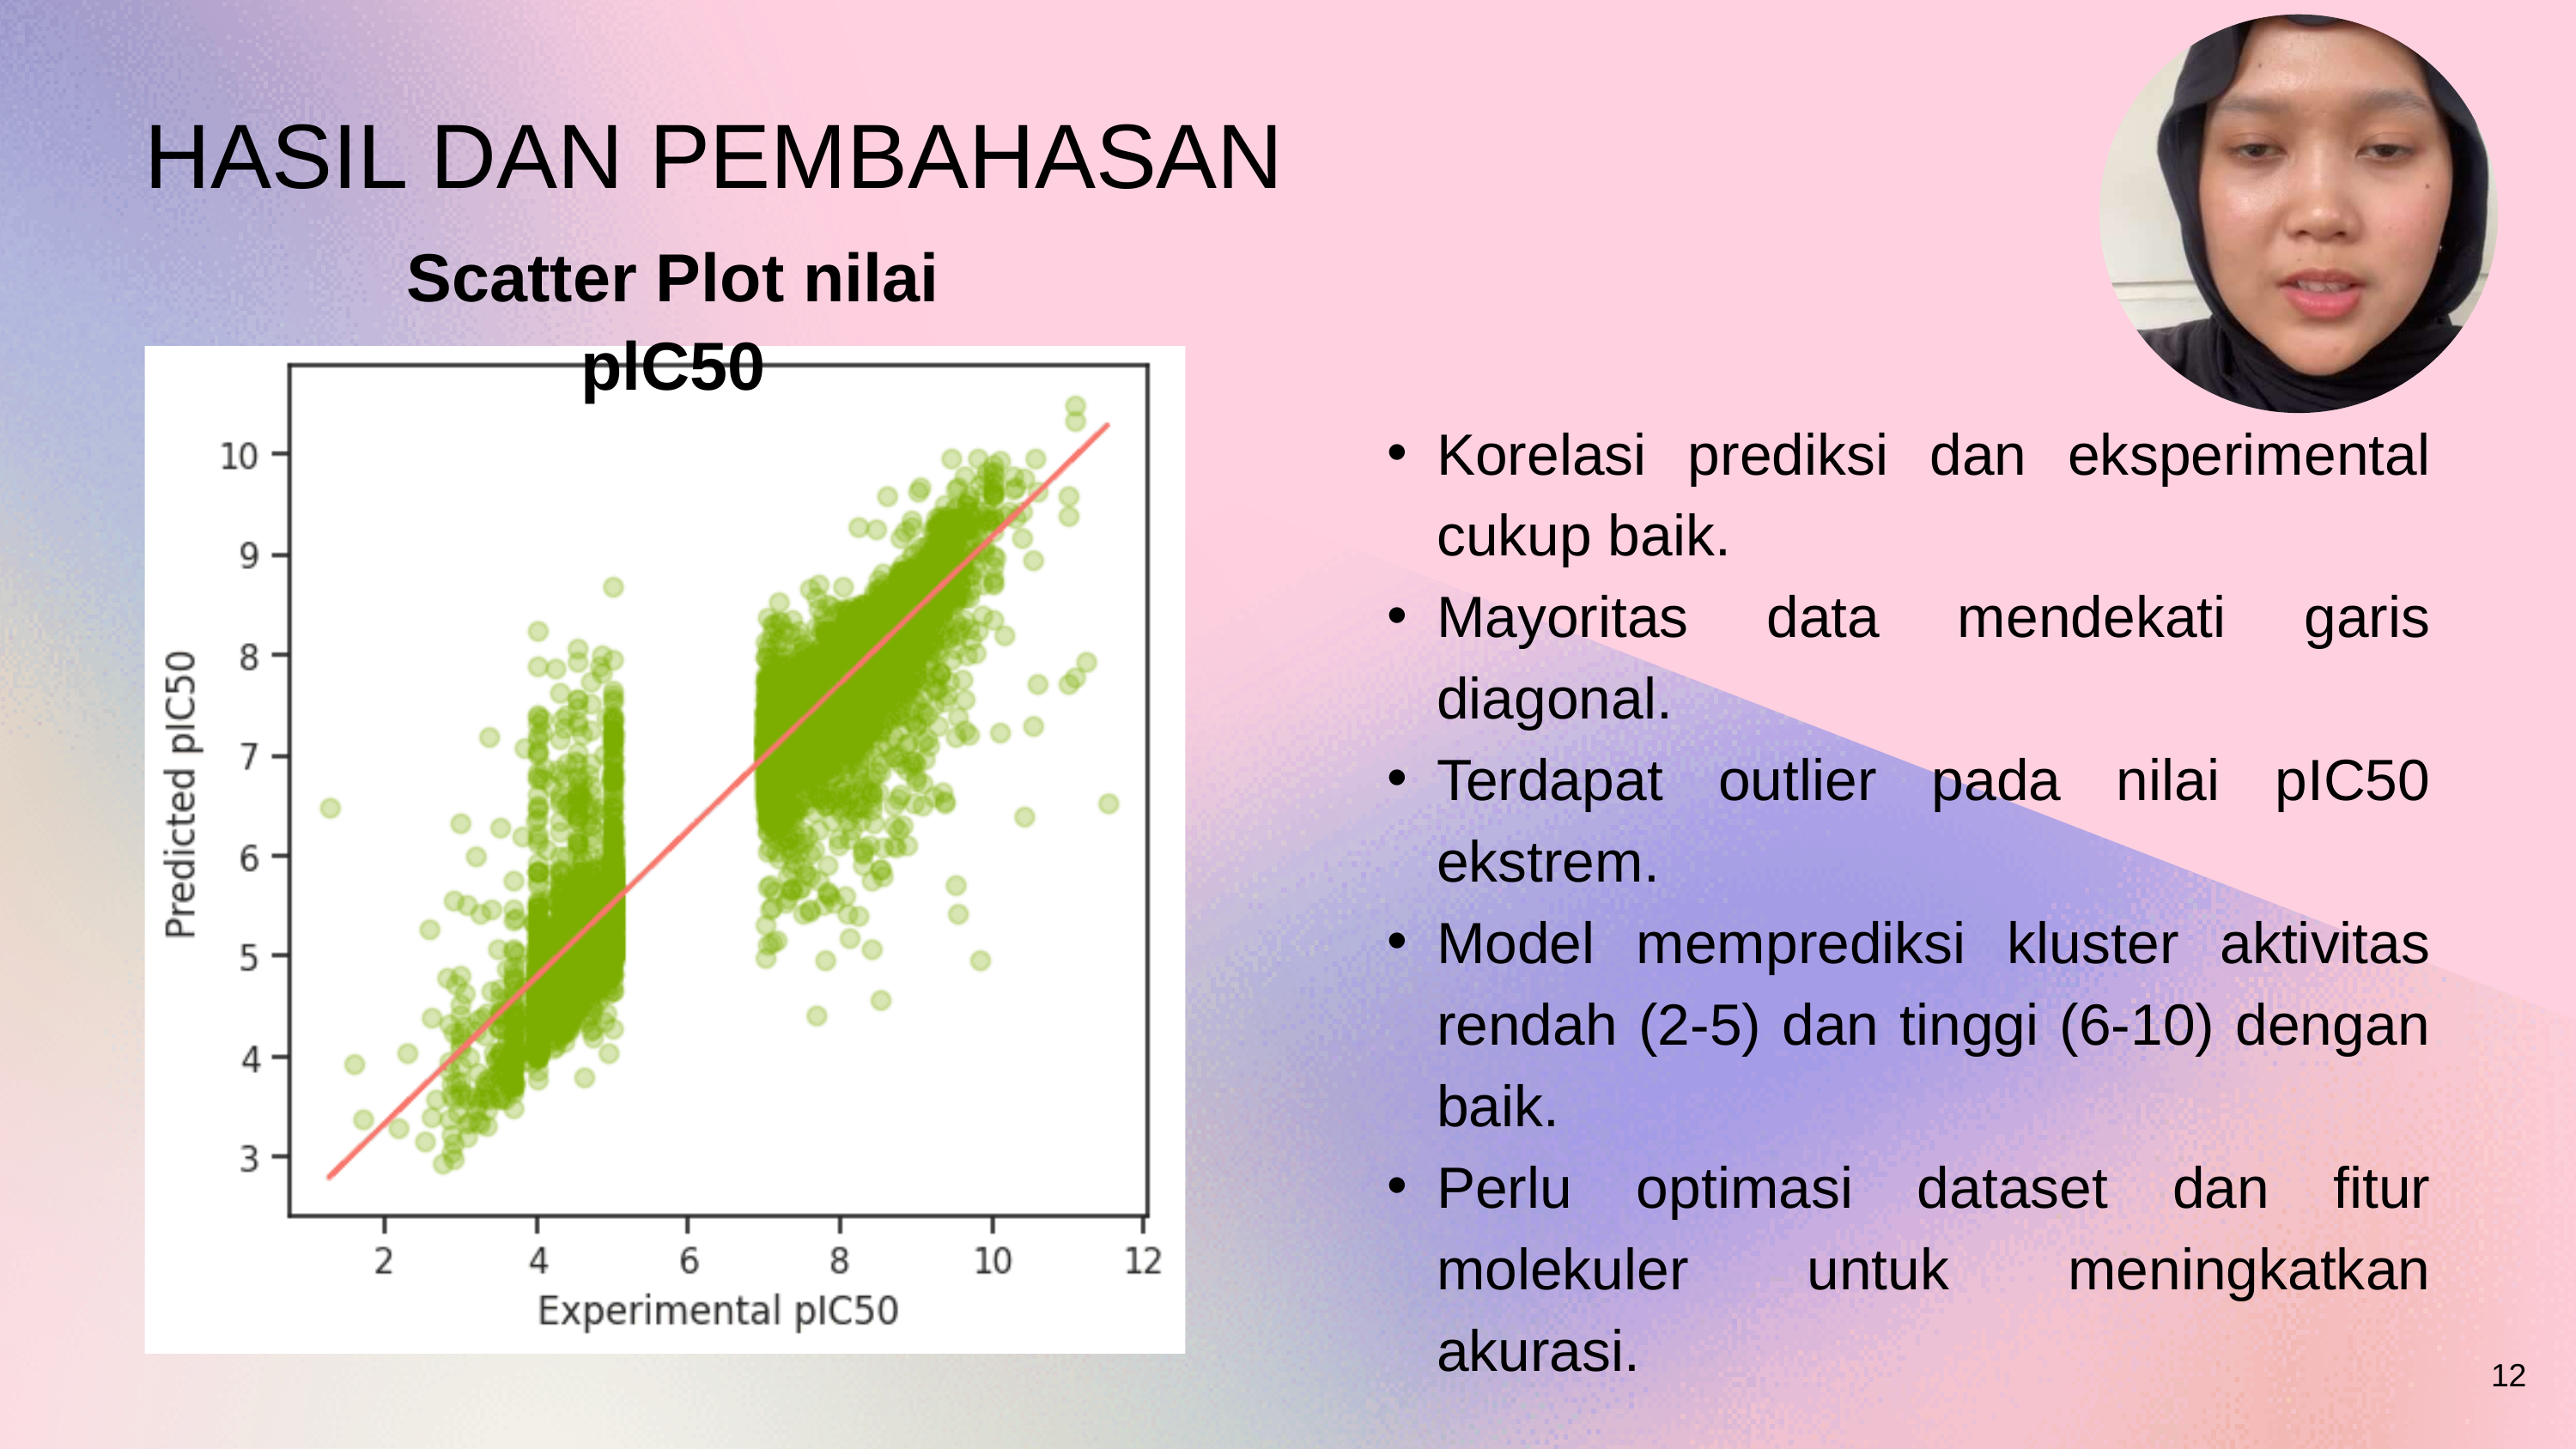

HASIL DAN PEMBAHASAN
Scatter Plot nilai plC50

Korelasi prediksi dan eksperimental cukup baik.
Mayoritas data mendekati garis diagonal.
Terdapat outlier pada nilai pIC50 ekstrem.
Model memprediksi kluster aktivitas rendah (2-5) dan tinggi (6-10) dengan baik.
Perlu optimasi dataset dan fitur molekuler untuk meningkatkan akurasi.

12